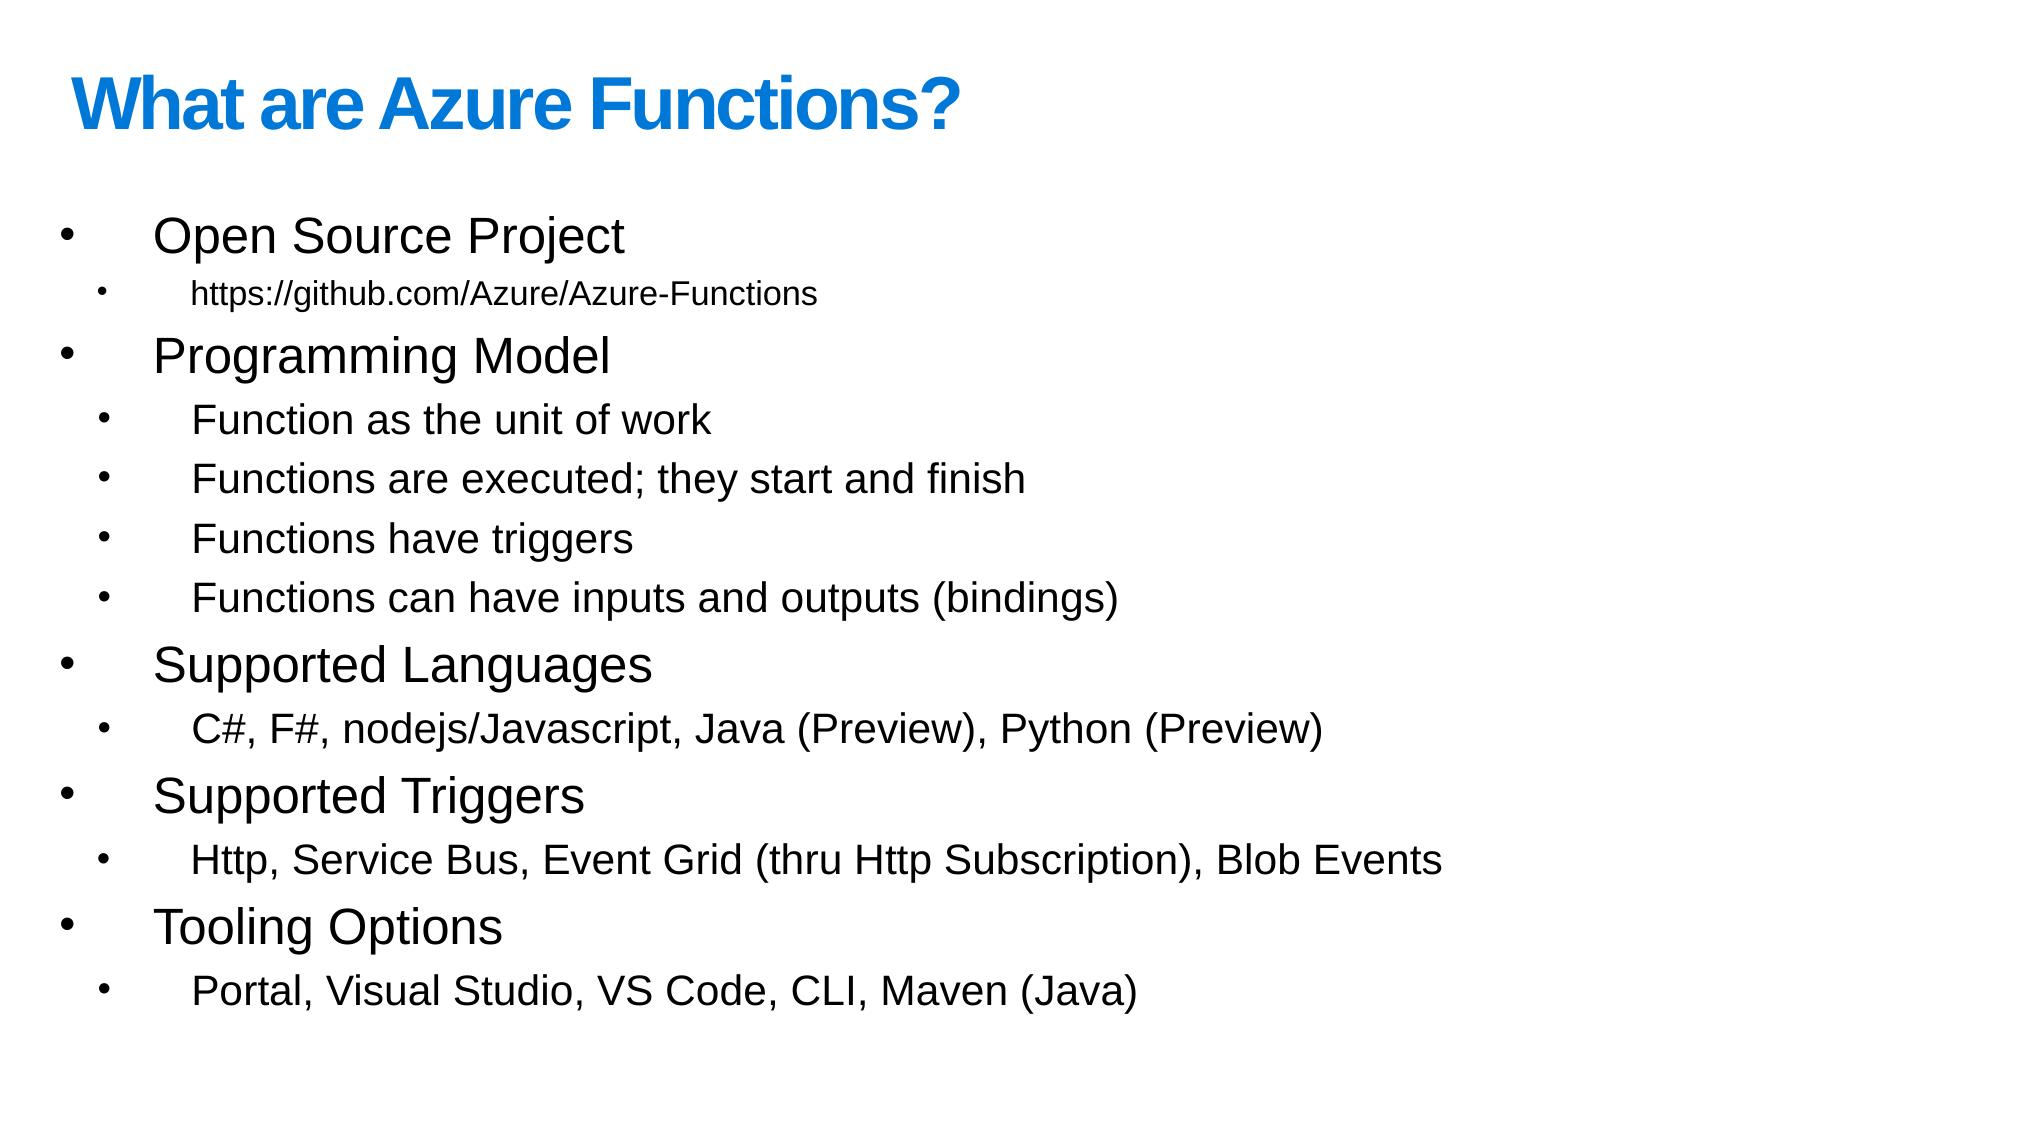

# What are Azure Functions?
Open Source Project
https://github.com/Azure/Azure-Functions
Programming Model
Function as the unit of work
Functions are executed; they start and finish
Functions have triggers
Functions can have inputs and outputs (bindings)
Supported Languages
C#, F#, nodejs/Javascript, Java (Preview), Python (Preview)
Supported Triggers
Http, Service Bus, Event Grid (thru Http Subscription), Blob Events
Tooling Options
Portal, Visual Studio, VS Code, CLI, Maven (Java)